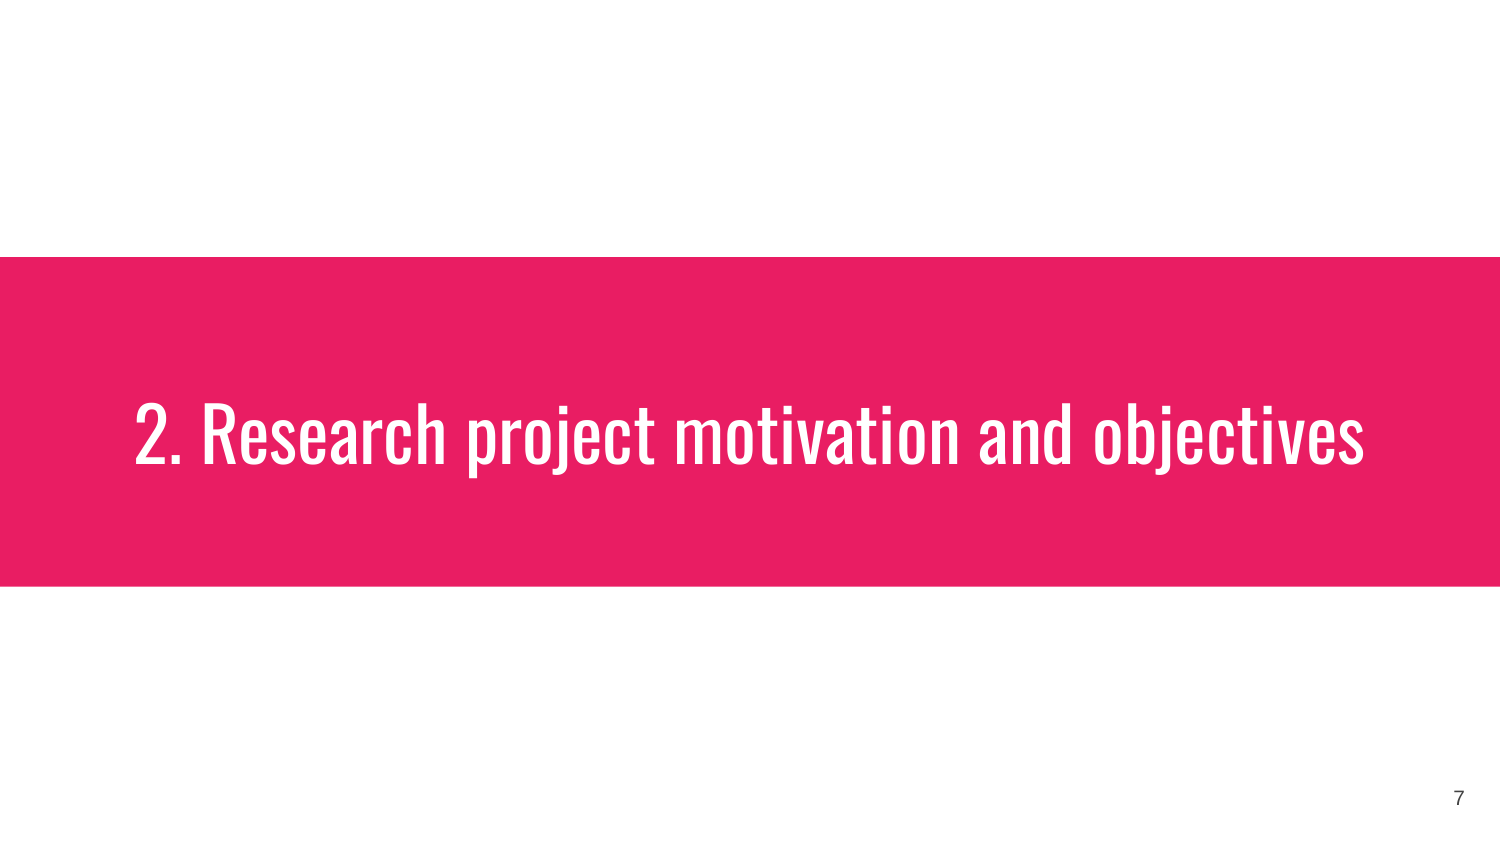

# 2. Research project motivation and objectives
7